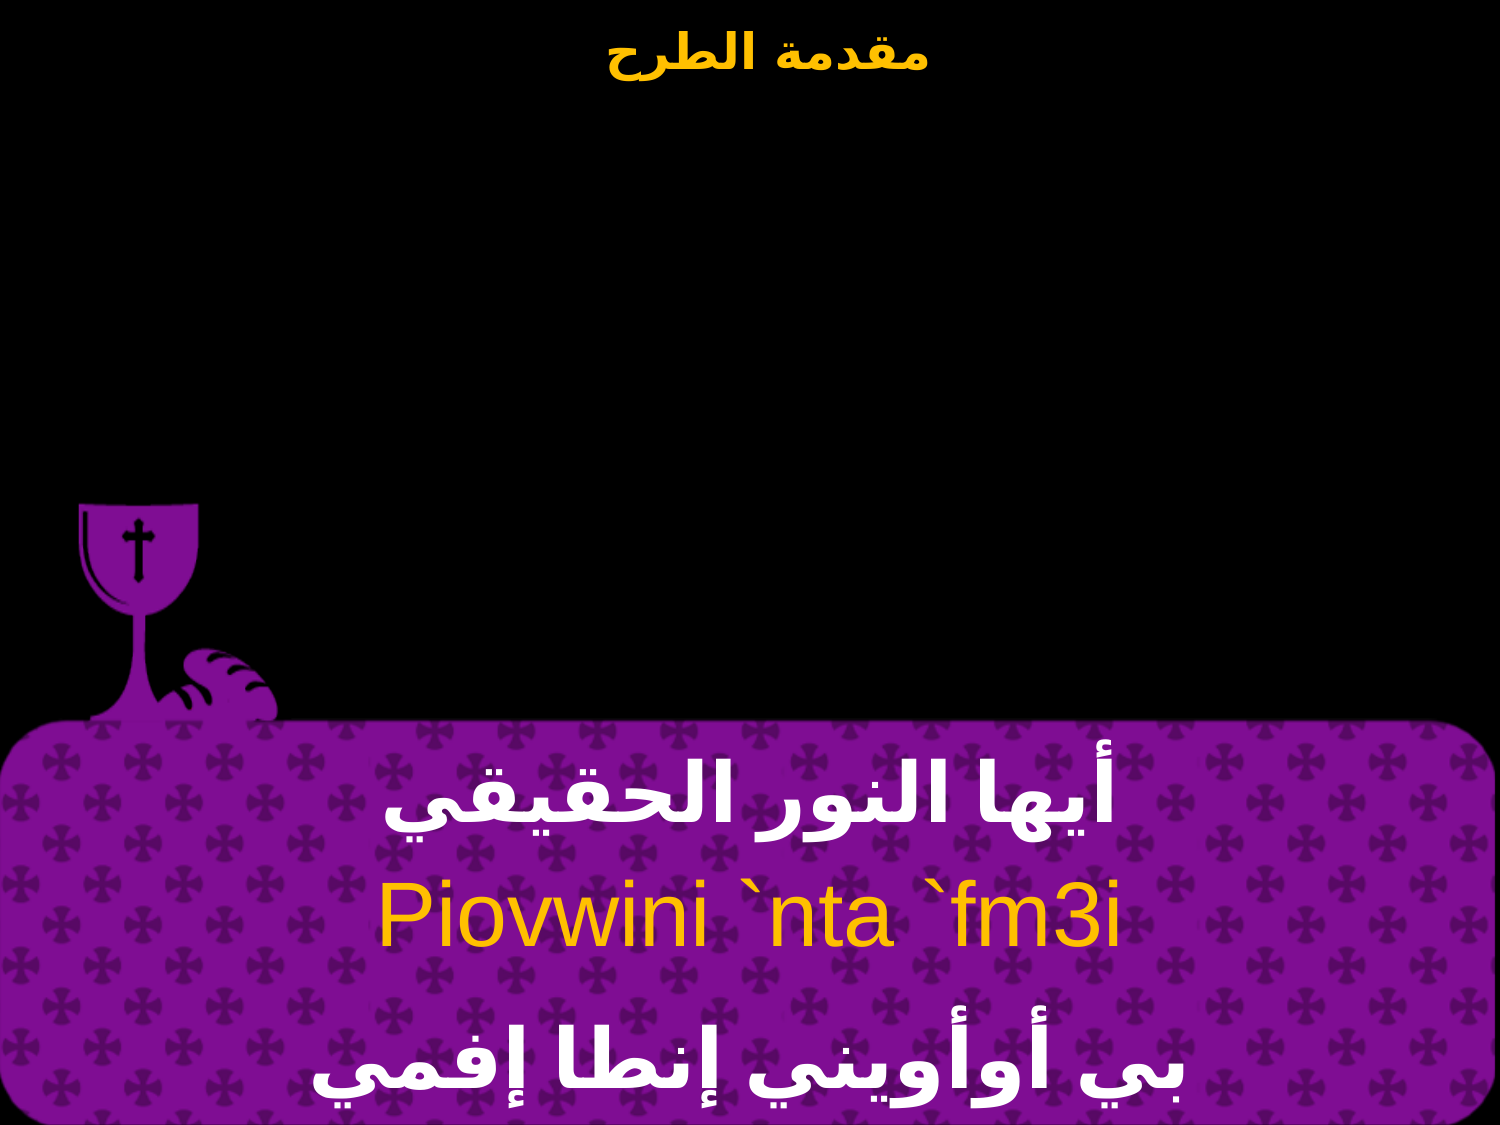

# أيها النور الحقيقي
Piovwini `nta `fm3i
بي أوأويني إنطا إفمي